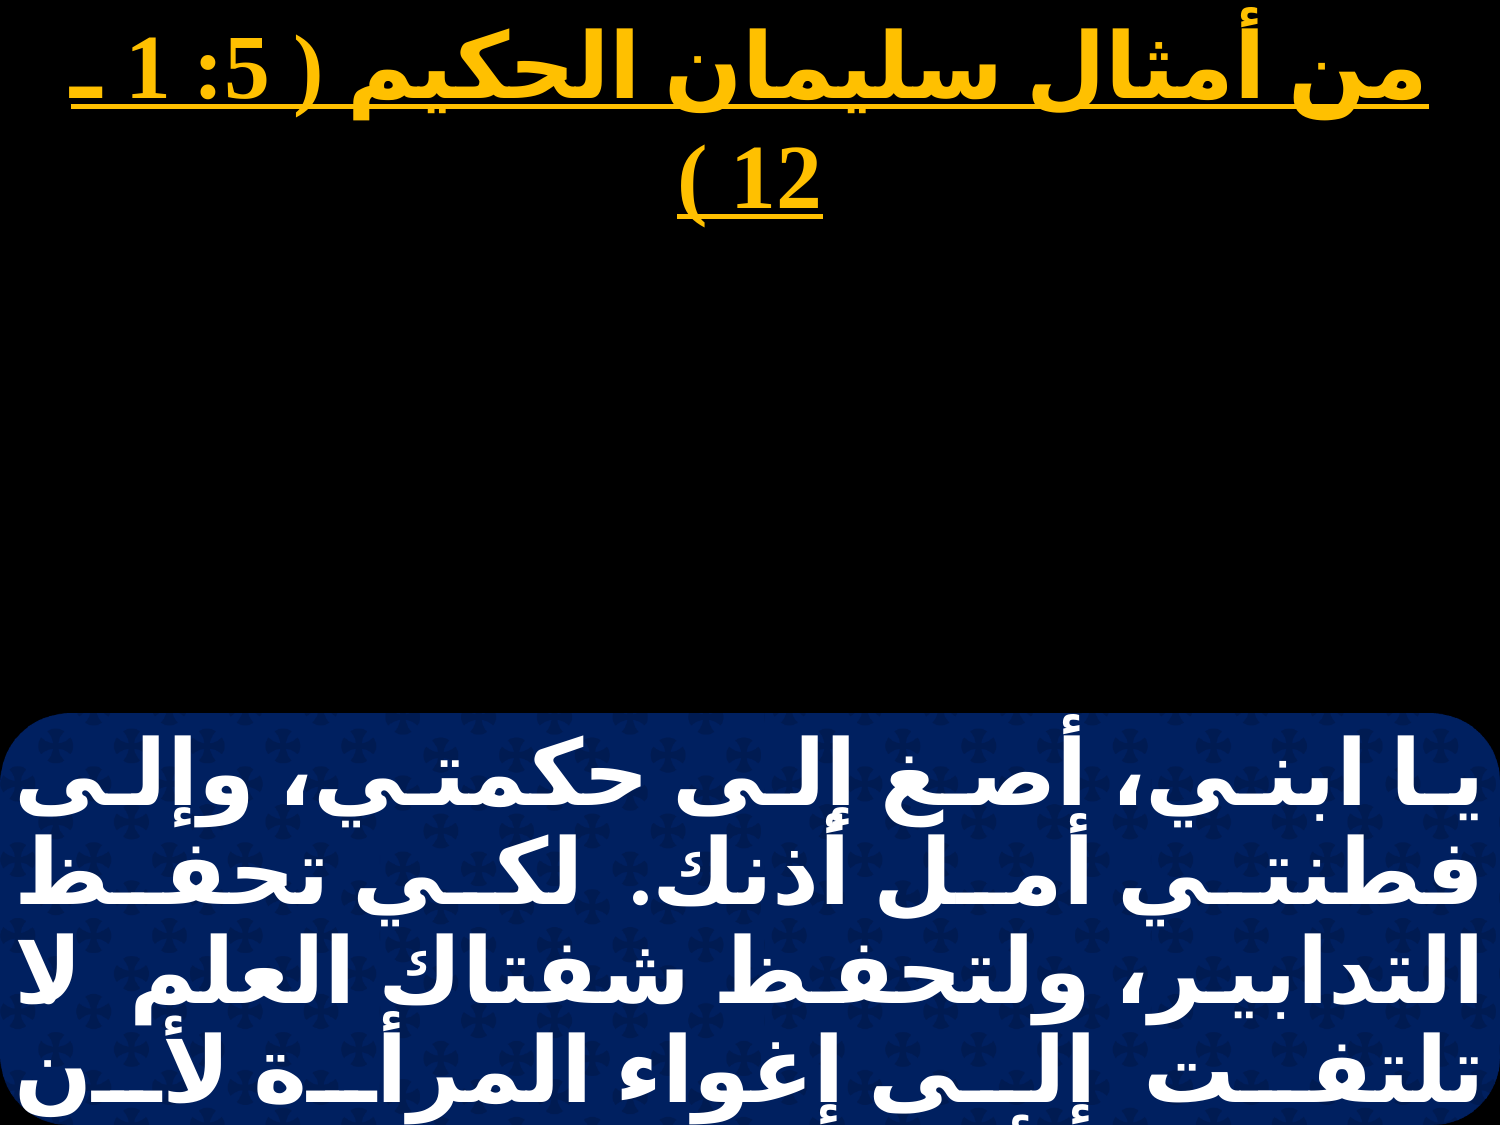

من أمثال سليمان الحكيم ( 5: 1 ـ 12 )
يا ابني، أصغ إلى حكمتي، وإلى فطنتي أمل أذنك.  لكي تحفظ التدابير، ولتحفظ شفتاك العلم. لا تلتفت  إلى إغواء المرأة لأن شفتي الأجنبية تقطران شهدا،  وحنكها ألين من الزيت لكن عاقبتها مرة مثل